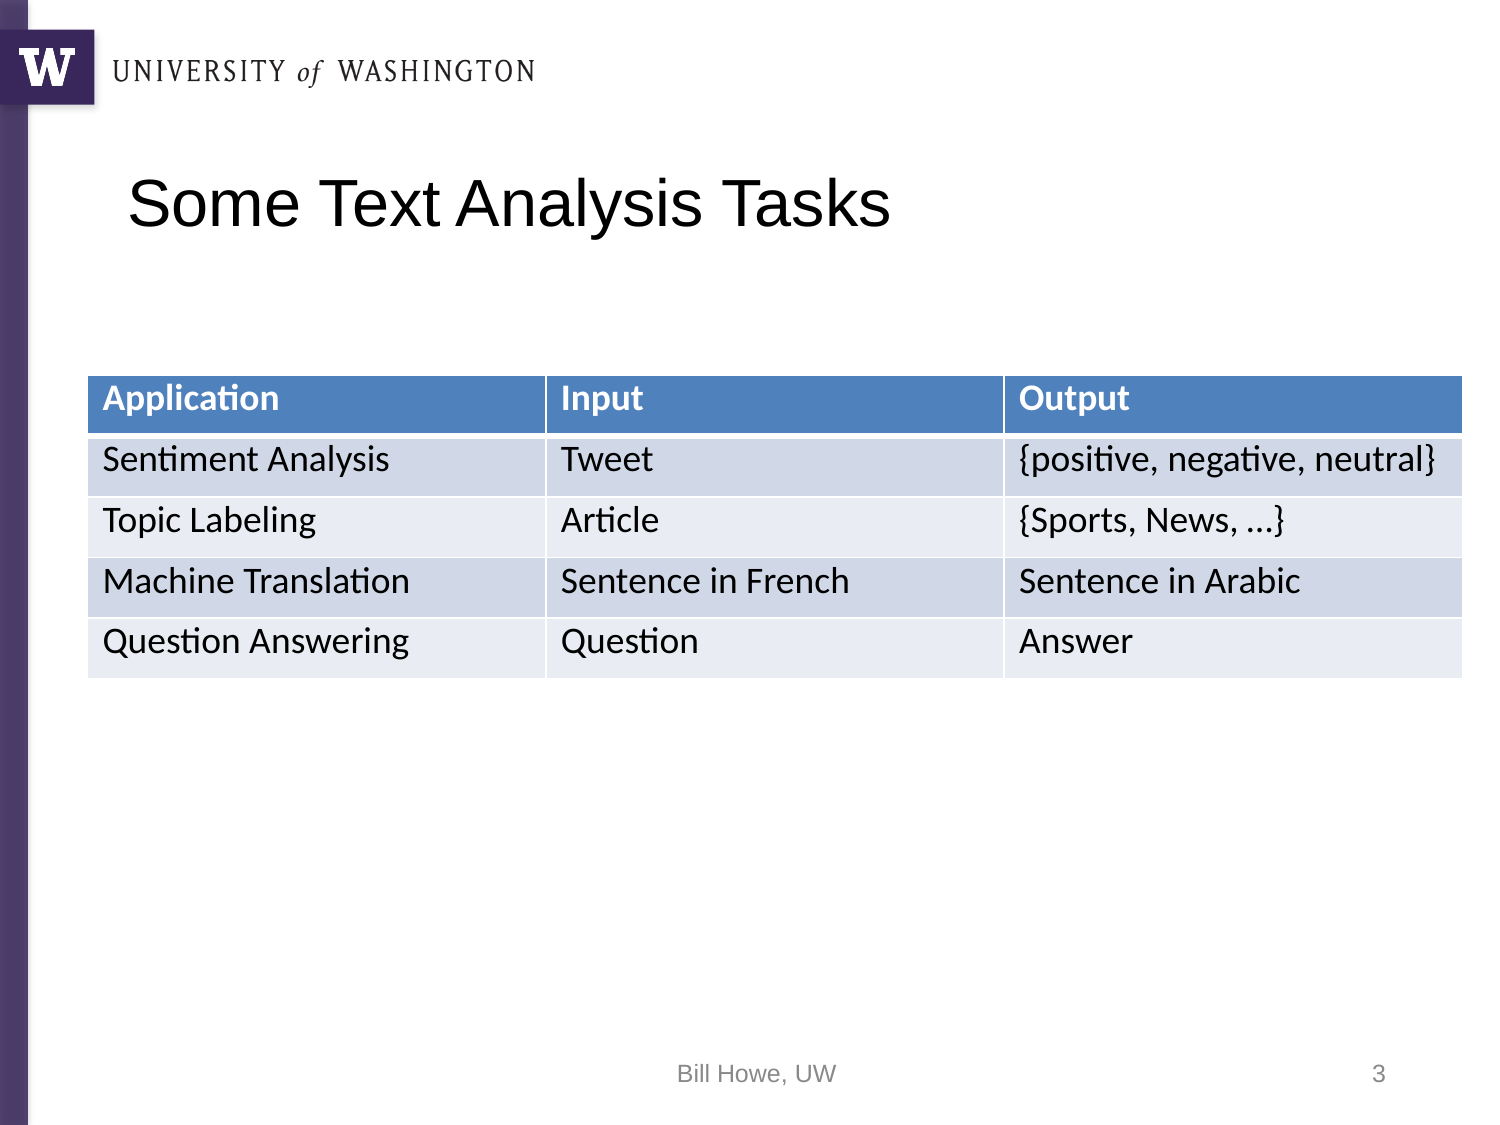

# Some Text Analysis Tasks
| Application | Input | Output |
| --- | --- | --- |
| Sentiment Analysis | Tweet | {positive, negative, neutral} |
| Topic Labeling | Article | {Sports, News, …} |
| Machine Translation | Sentence in French | Sentence in Arabic |
| Question Answering | Question | Answer |
Bill Howe, UW
3